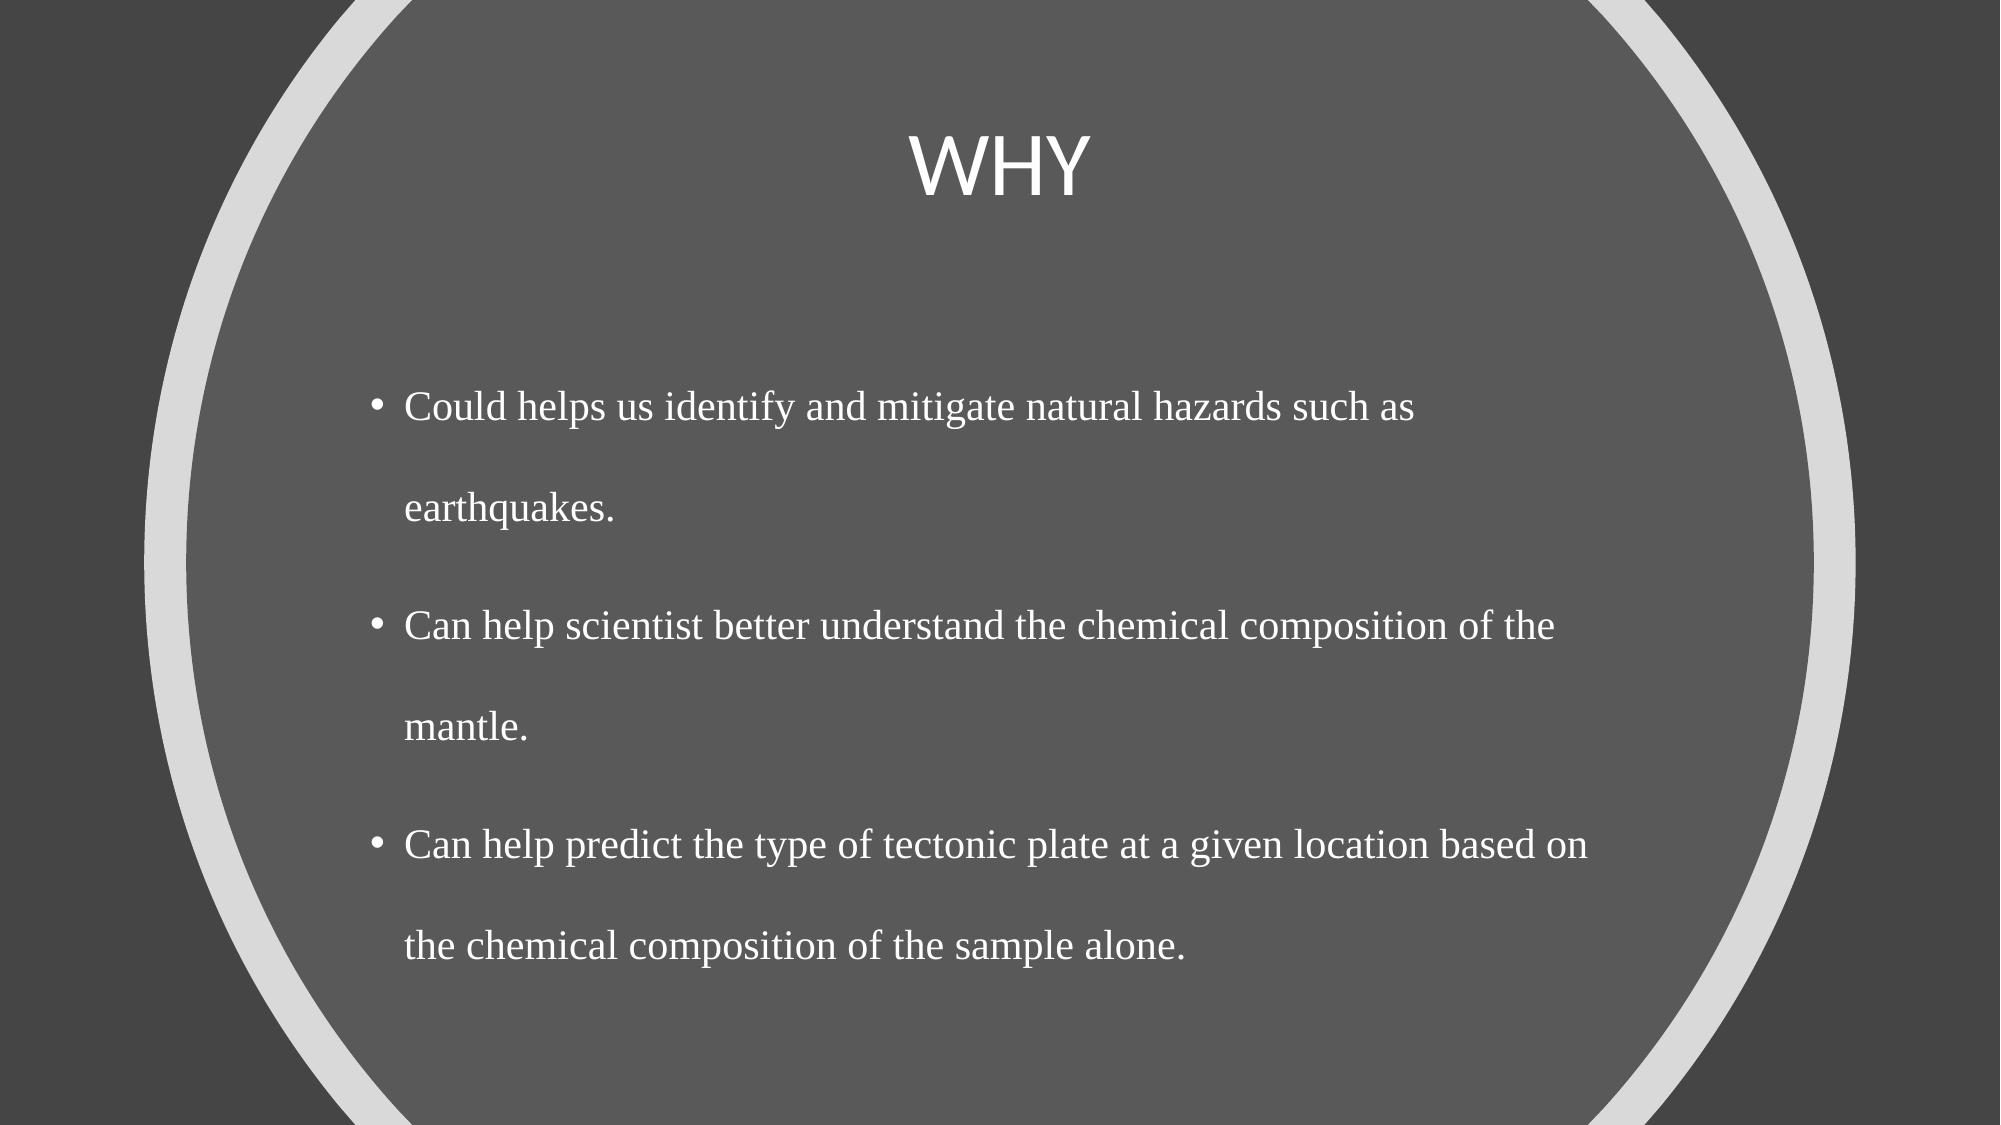

# WHY
Could helps us identify and mitigate natural hazards such as earthquakes.
Can help scientist better understand the chemical composition of the mantle.
Can help predict the type of tectonic plate at a given location based on the chemical composition of the sample alone.